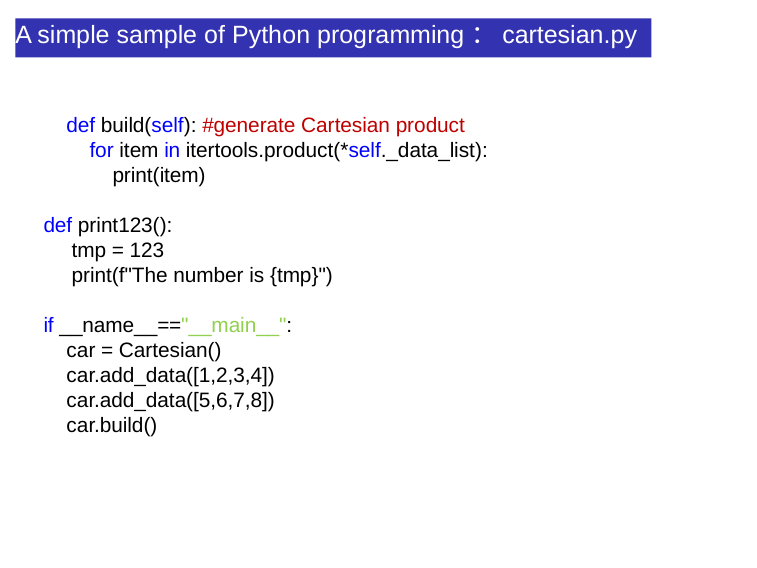

A simple sample of Python programming：cartesian.py

    def build(self): #generate Cartesian product
        for item in itertools.product(*self._data_list):
            print(item)

def print123():
	tmp = 123
	print(f"The number is {tmp}")

if __name__=="__main__":
    car = Cartesian()
    car.add_data([1,2,3,4])
    car.add_data([5,6,7,8])
    car.build()